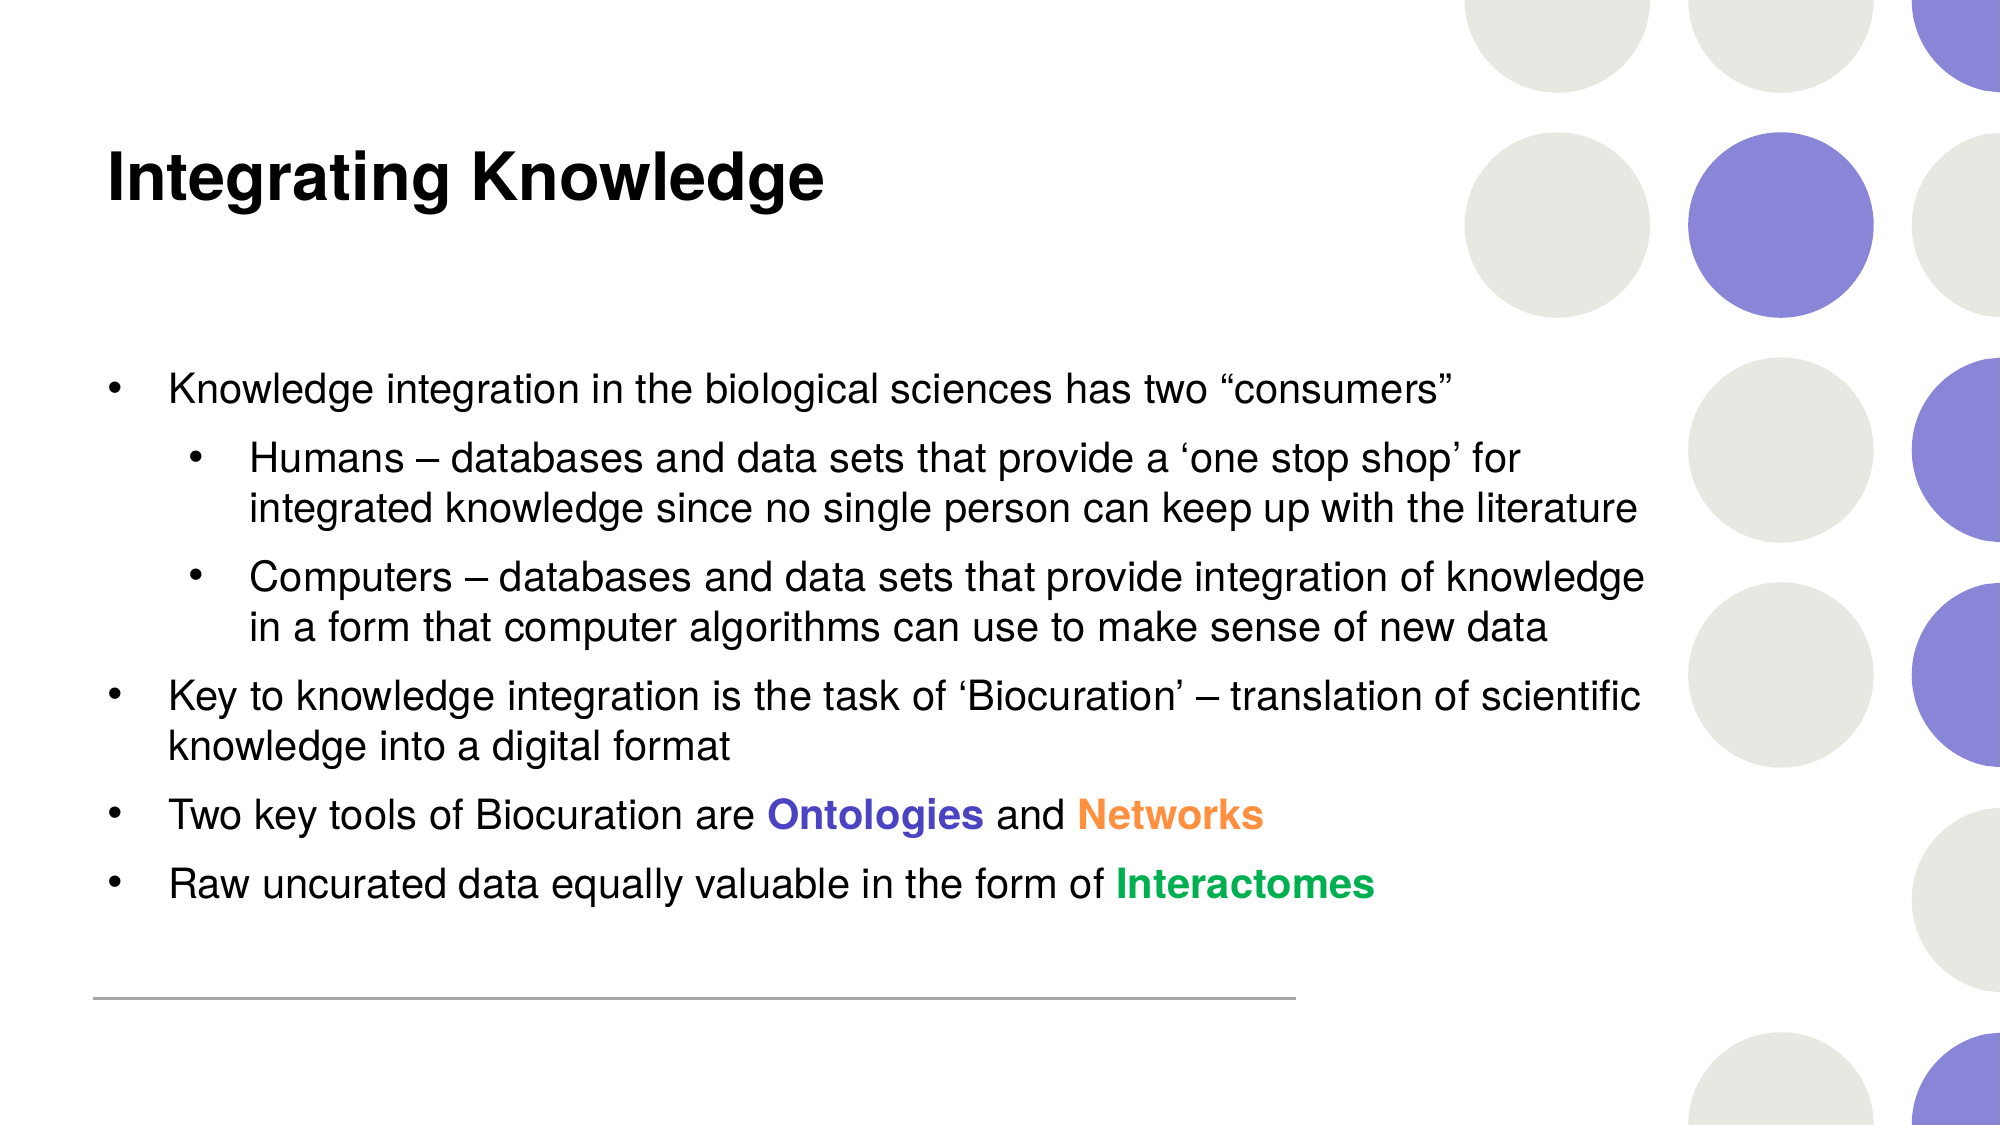

# Integrating Knowledge
Knowledge integration in the biological sciences has two “consumers”
Humans – databases and data sets that provide a ‘one stop shop’ for integrated knowledge since no single person can keep up with the literature
Computers – databases and data sets that provide integration of knowledge in a form that computer algorithms can use to make sense of new data
Key to knowledge integration is the task of ‘Biocuration’ – translation of scientific knowledge into a digital format
Two key tools of Biocuration are Ontologies and Networks
Raw uncurated data equally valuable in the form of Interactomes